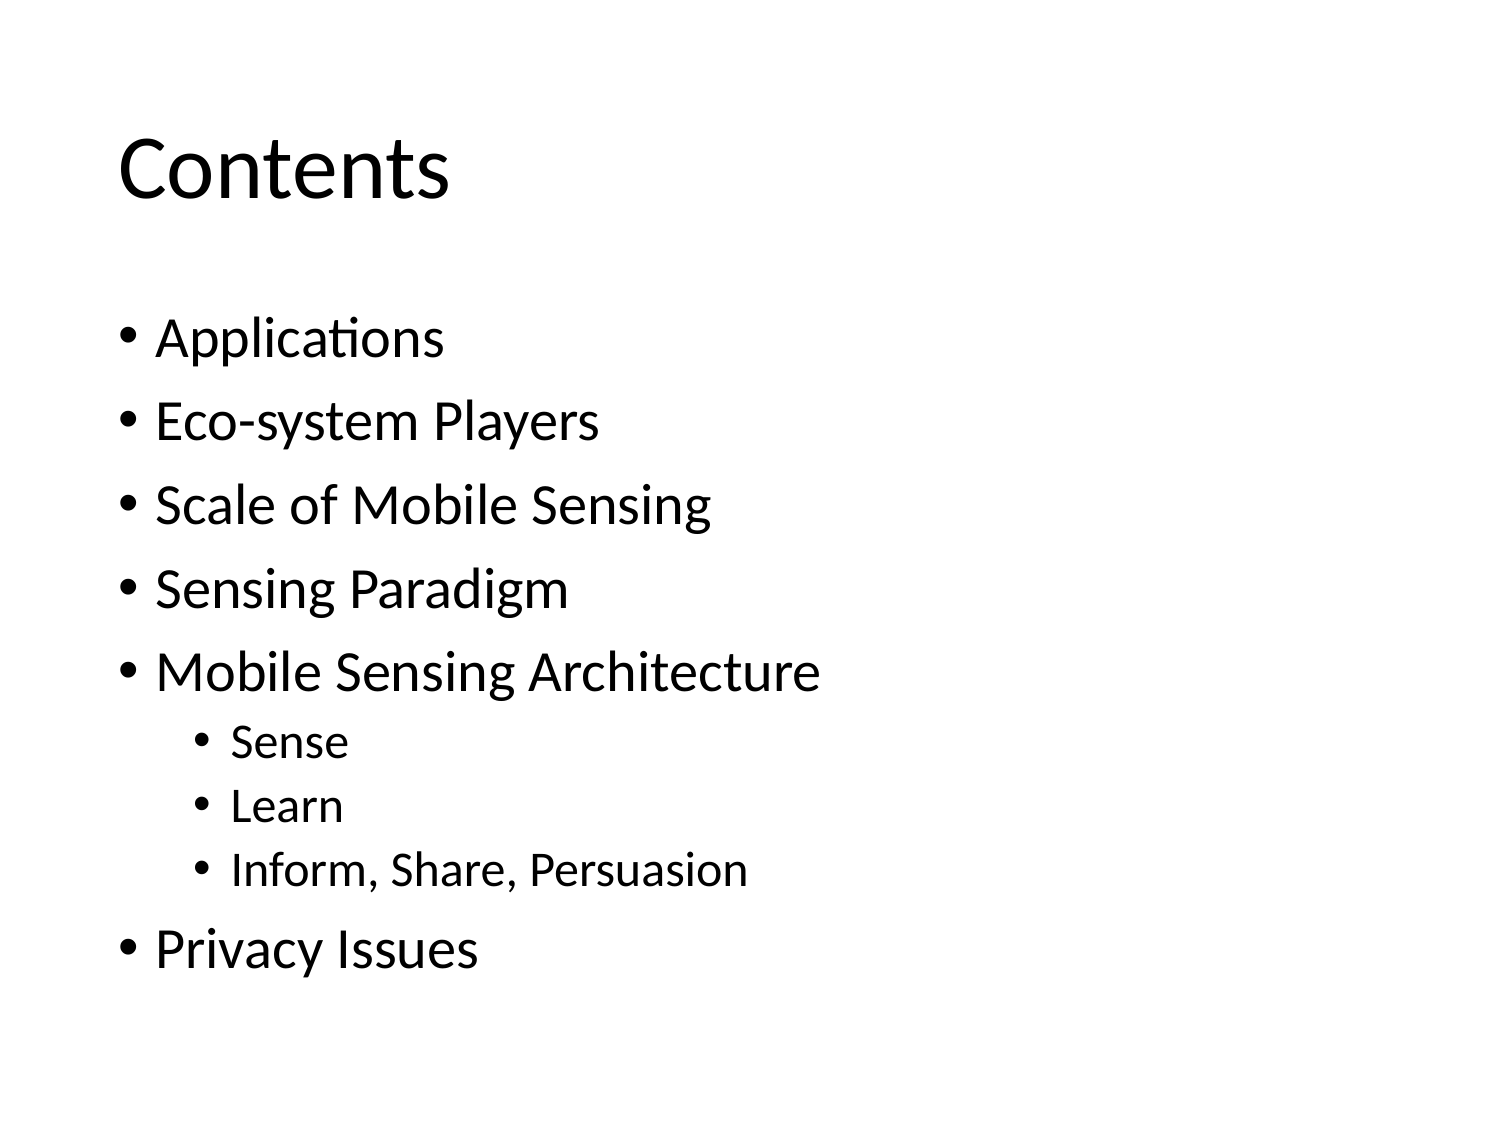

# Contents
Applications
Eco-system Players
Scale of Mobile Sensing
Sensing Paradigm
Mobile Sensing Architecture
Sense
Learn
Inform, Share, Persuasion
Privacy Issues